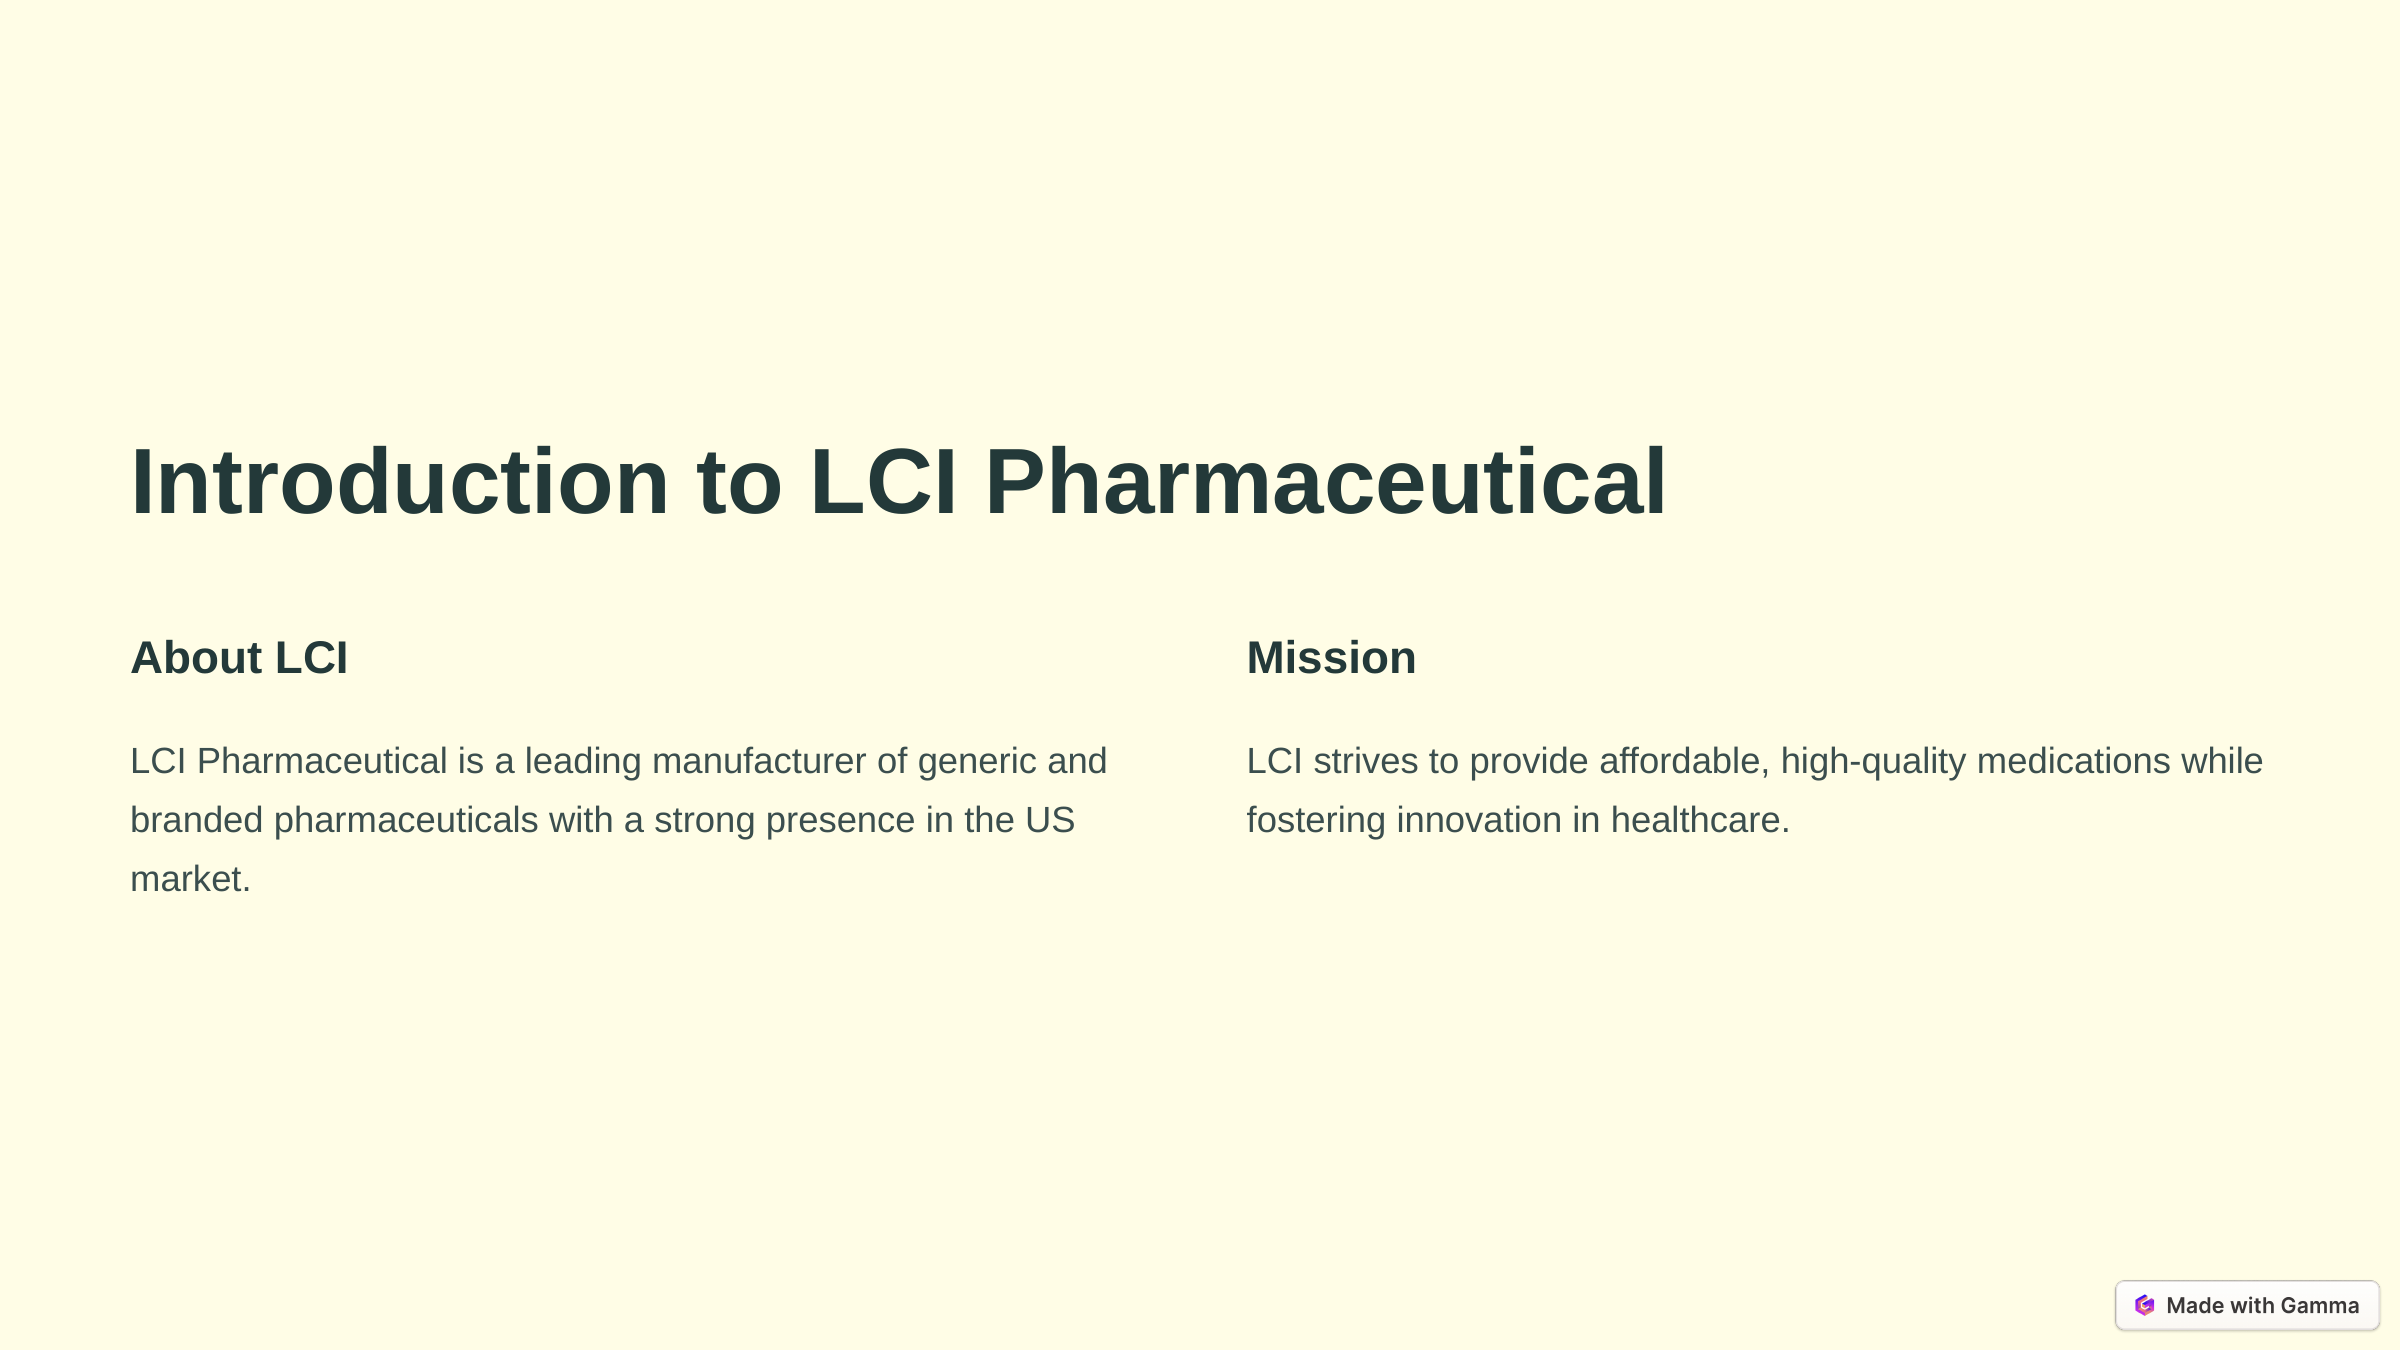

Introduction to LCI Pharmaceutical
About LCI
Mission
LCI Pharmaceutical is a leading manufacturer of generic and branded pharmaceuticals with a strong presence in the US market.
LCI strives to provide affordable, high-quality medications while fostering innovation in healthcare.